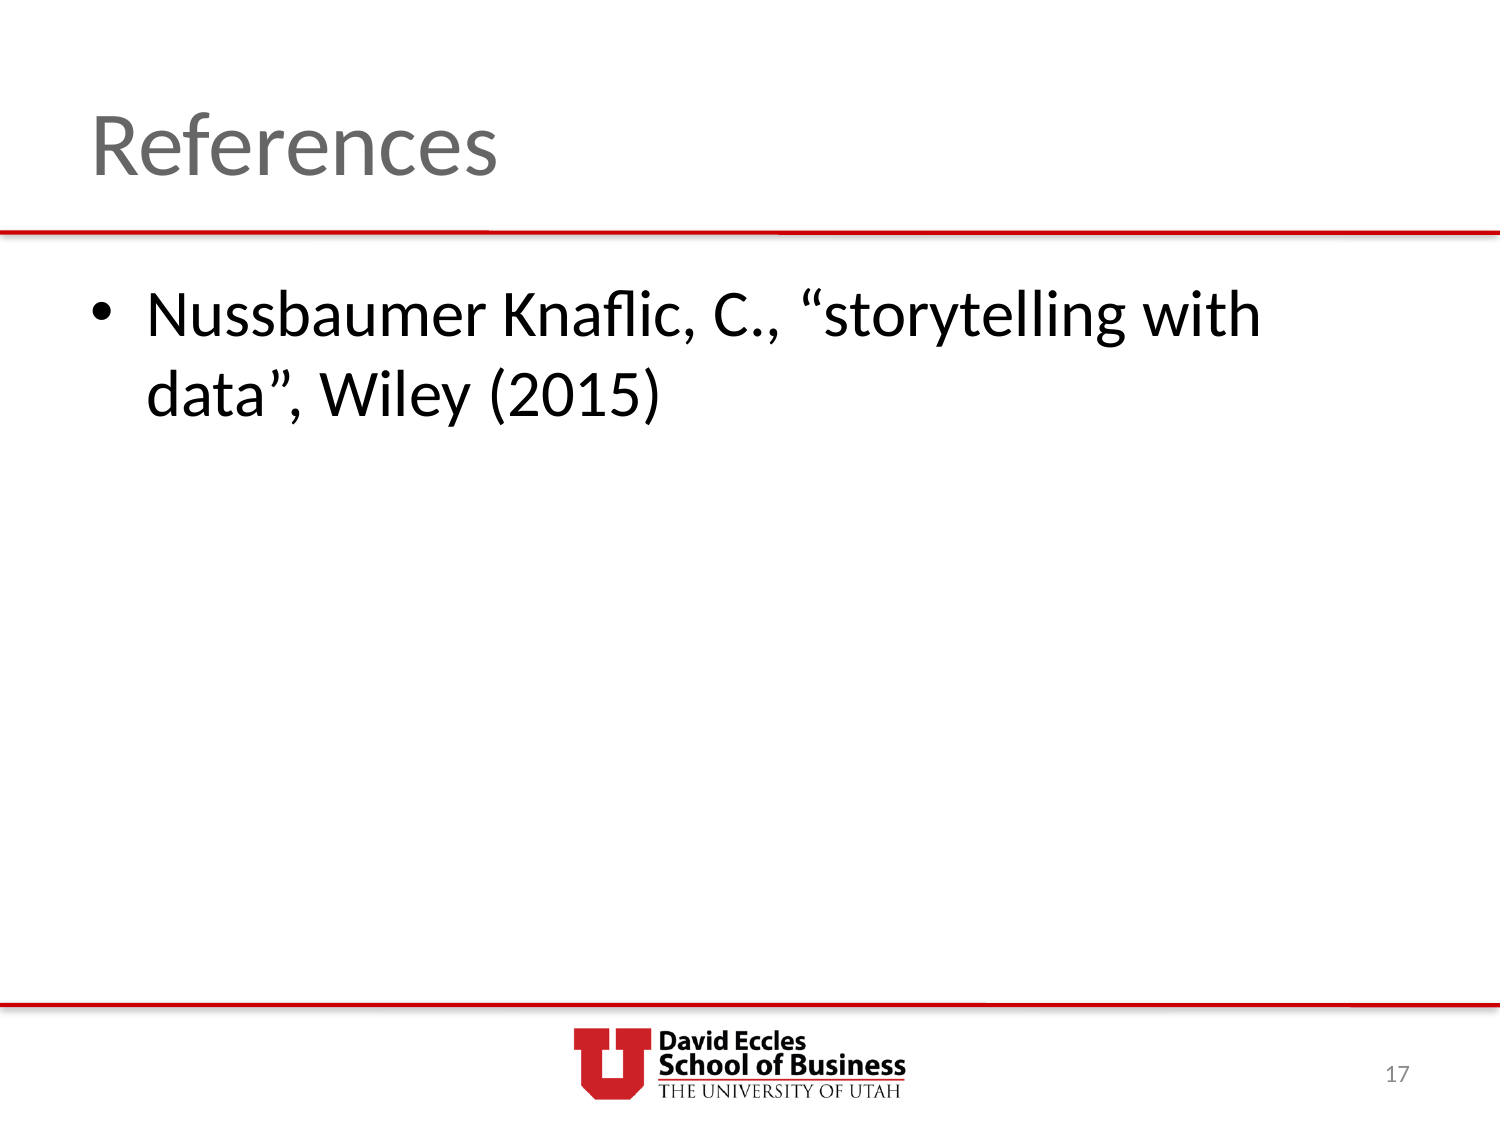

# References
Nussbaumer Knaflic, C., “storytelling with data”, Wiley (2015)
17